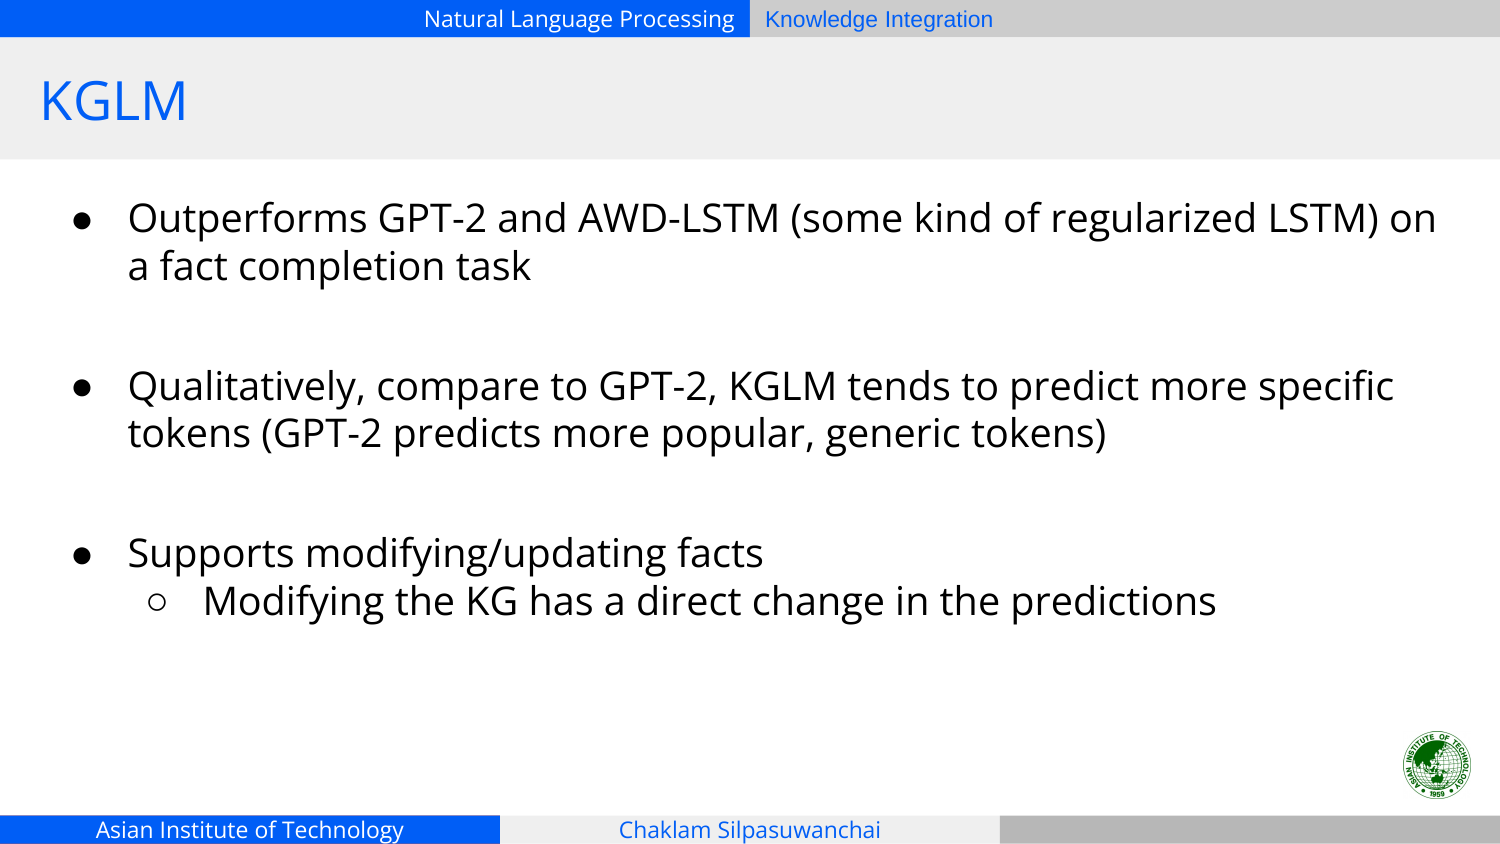

# KGLM
Outperforms GPT-2 and AWD-LSTM (some kind of regularized LSTM) on a fact completion task

Qualitatively, compare to GPT-2, KGLM tends to predict more specific tokens (GPT-2 predicts more popular, generic tokens)

Supports modifying/updating facts
Modifying the KG has a direct change in the predictions